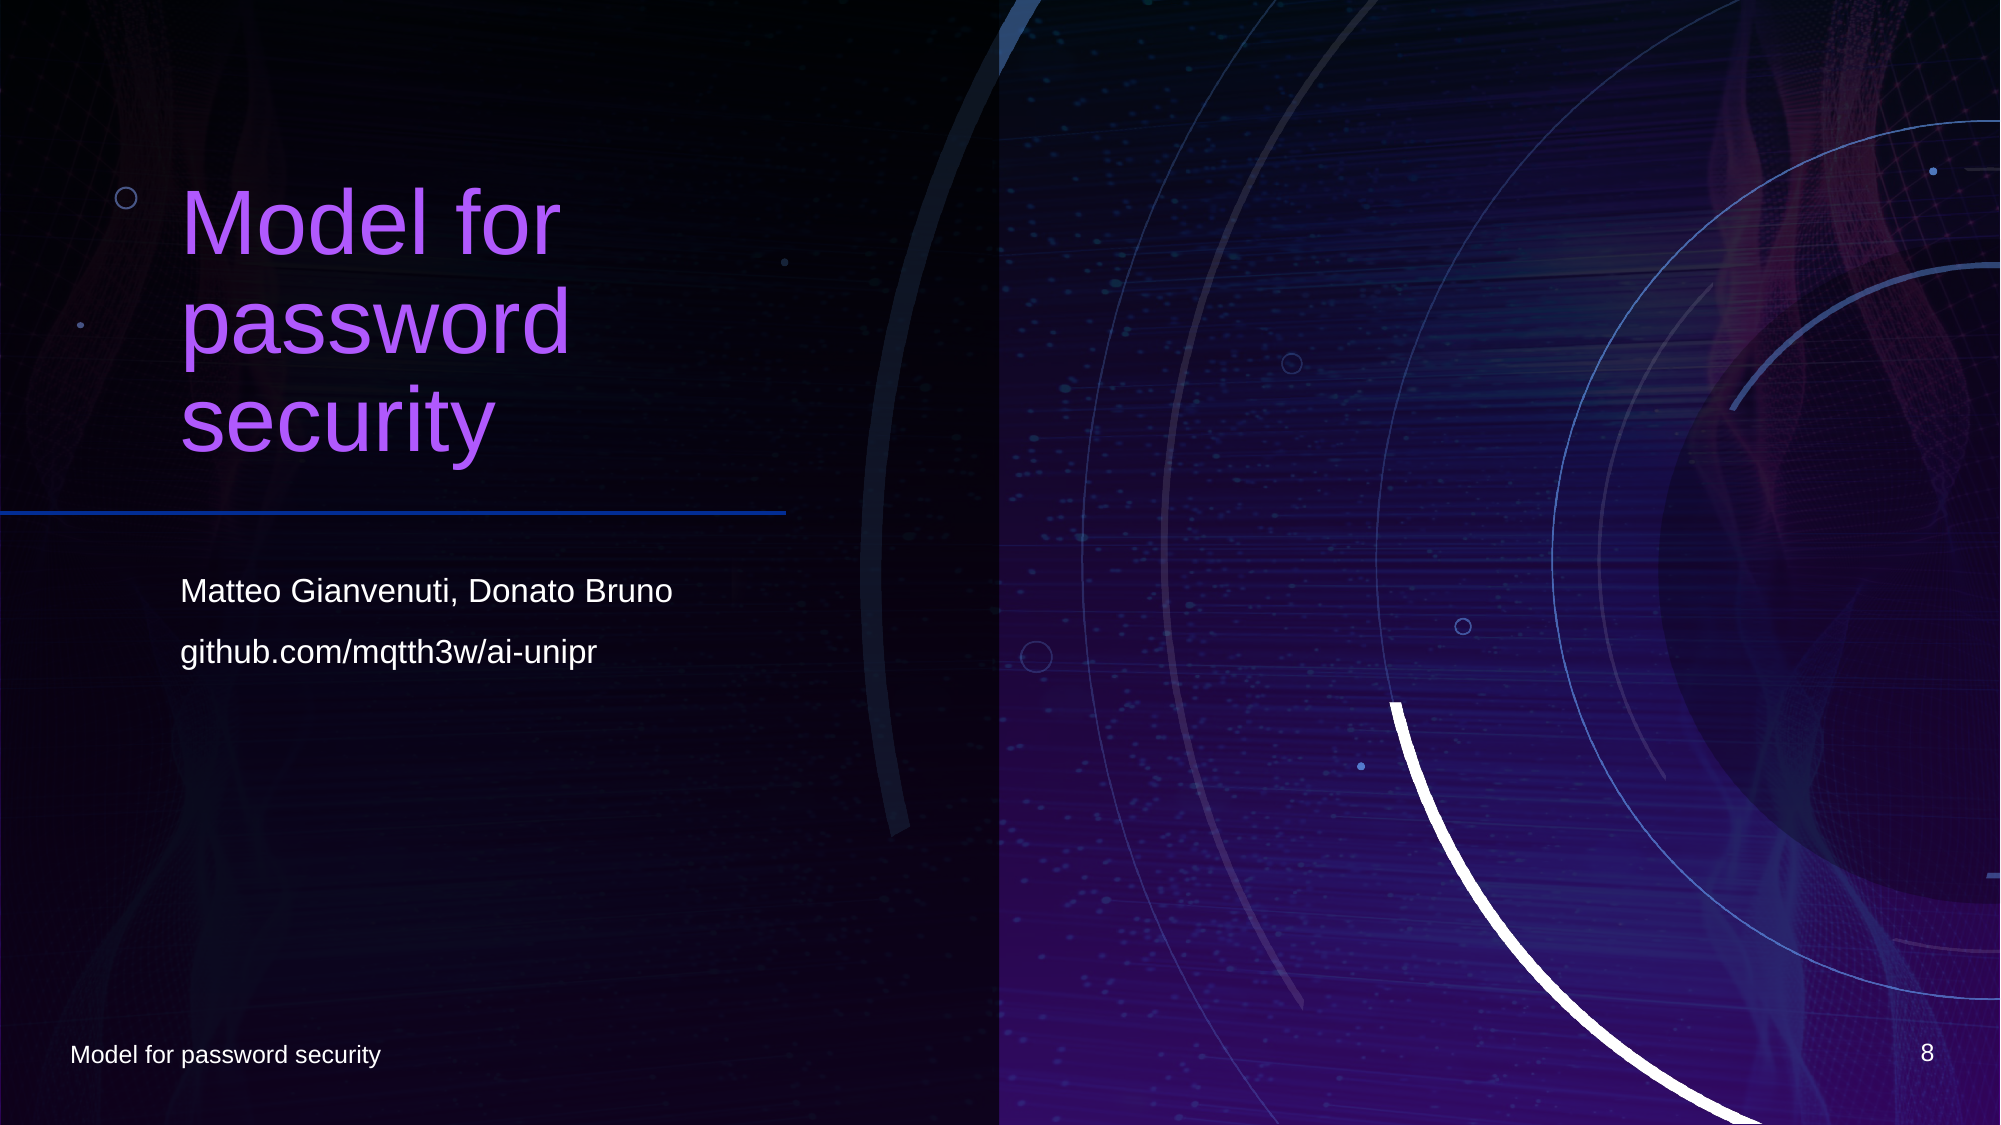

# Model for password security
Matteo Gianvenuti, Donato Bruno
github.com/mqtth3w/ai-unipr
8
Model for password security